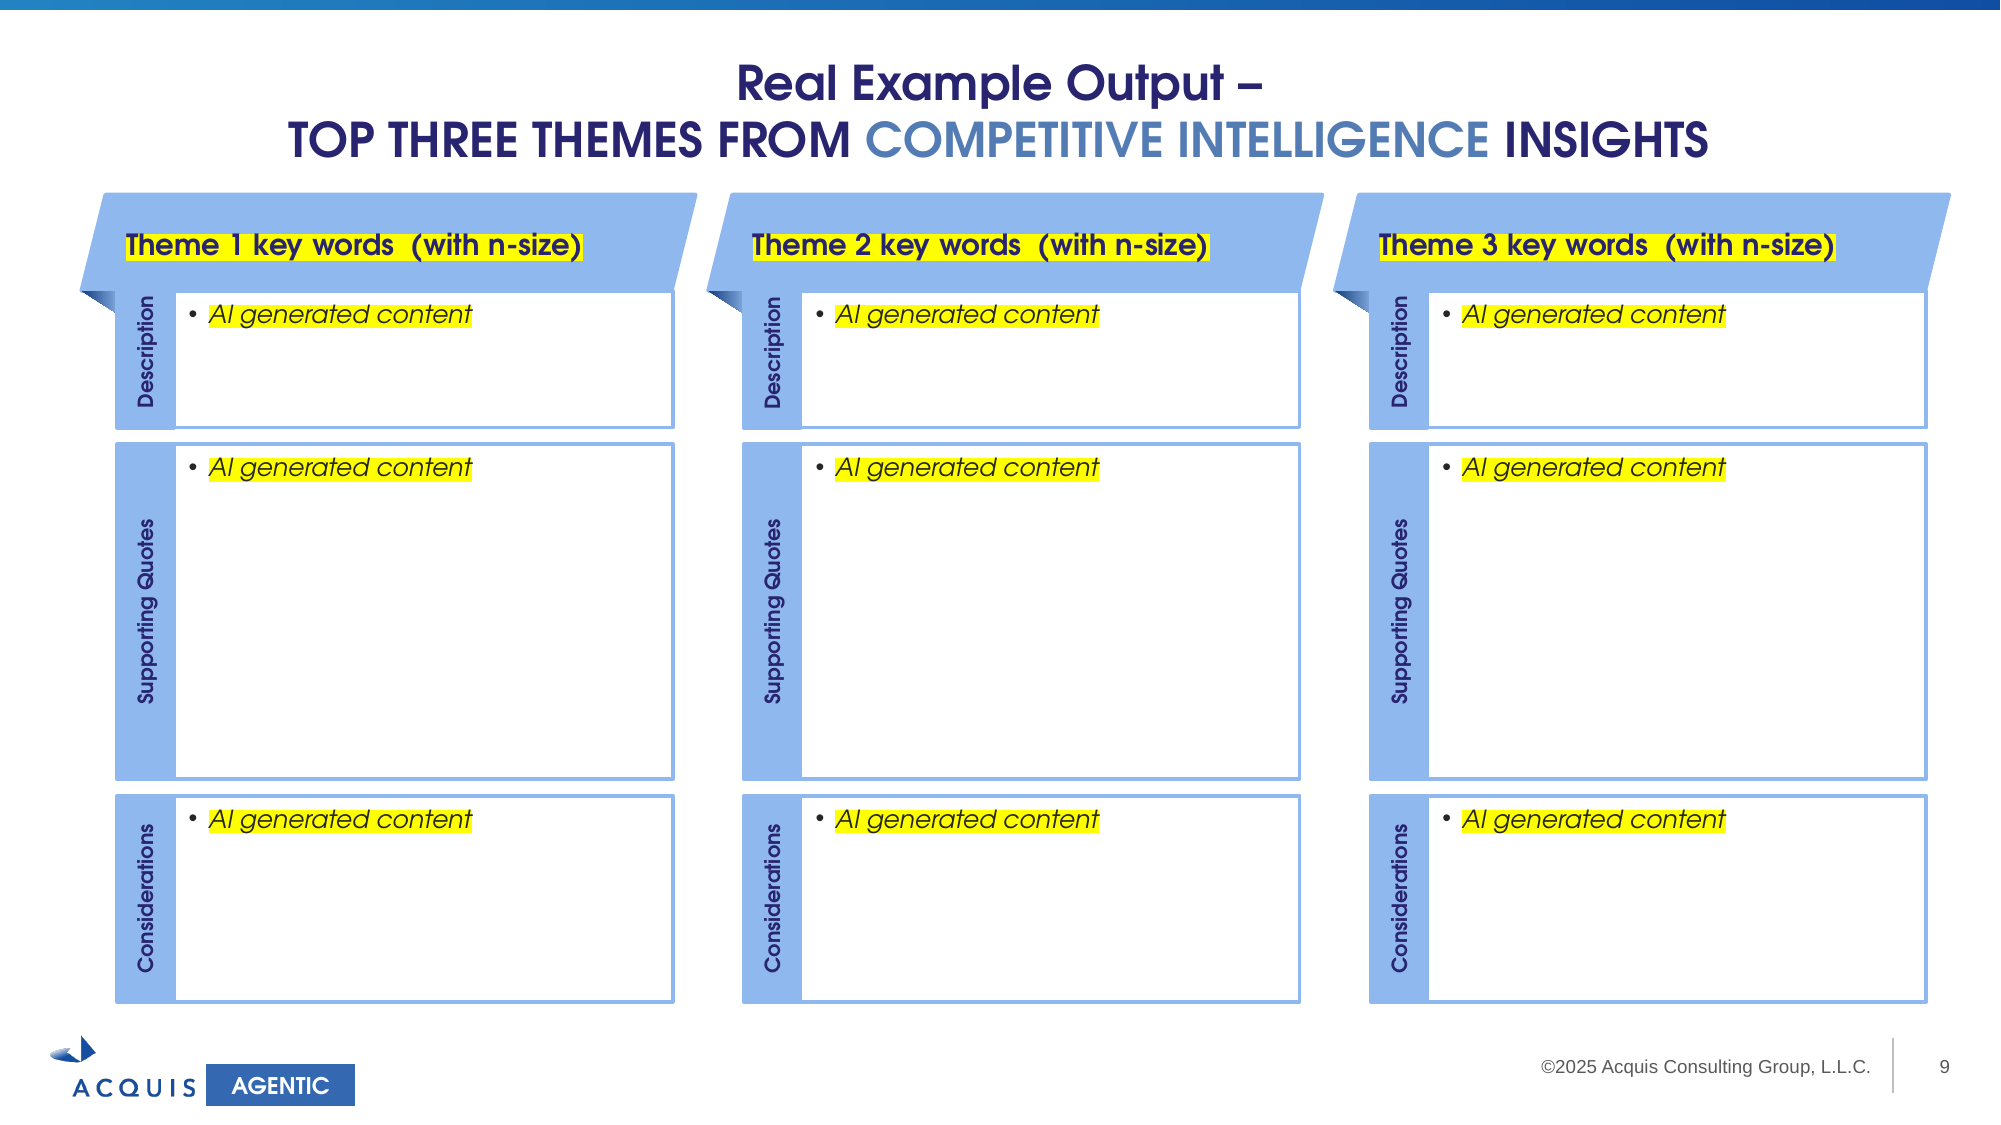

Real Example Output –
TOP THREE THEMES FROM COMPETITIVE INTELLIGENCE INSIGHTS

Theme 1 key words  (with n-size)
Theme 2 key words  (with n-size)
Theme 3 key words  (with n-size)

AI generated content

AI generated content

AI generated content
Description
Description
Description
AI generated content
AI generated content
AI generated content
Supporting Quotes
Supporting Quotes
Supporting Quotes
AI generated content
AI generated content
AI generated content
Considerations
Considerations
Considerations
AGENTIC